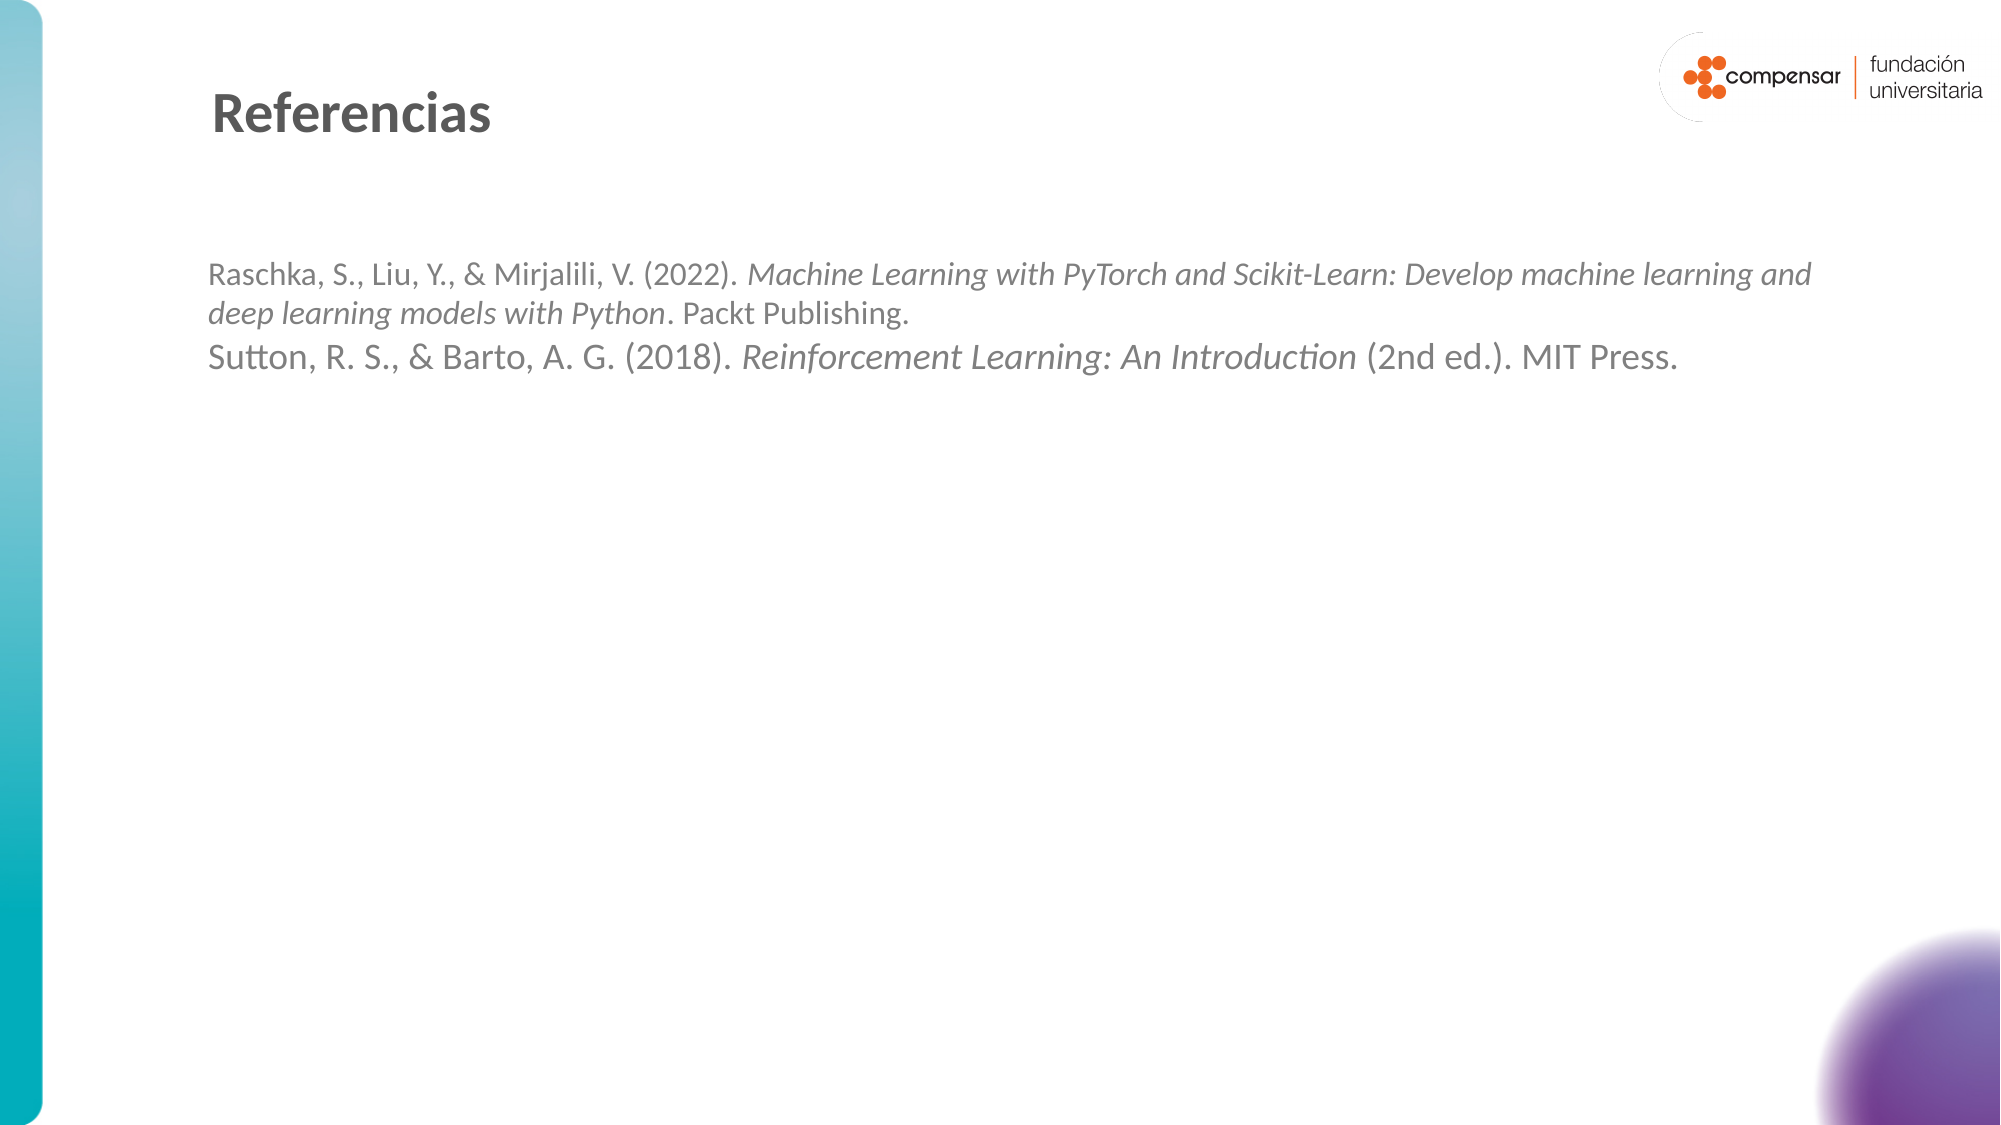

Referencias
Raschka, S., Liu, Y., & Mirjalili, V. (2022). Machine Learning with PyTorch and Scikit-Learn: Develop machine learning and deep learning models with Python. Packt Publishing.
Sutton, R. S., & Barto, A. G. (2018). Reinforcement Learning: An Introduction (2nd ed.). MIT Press.